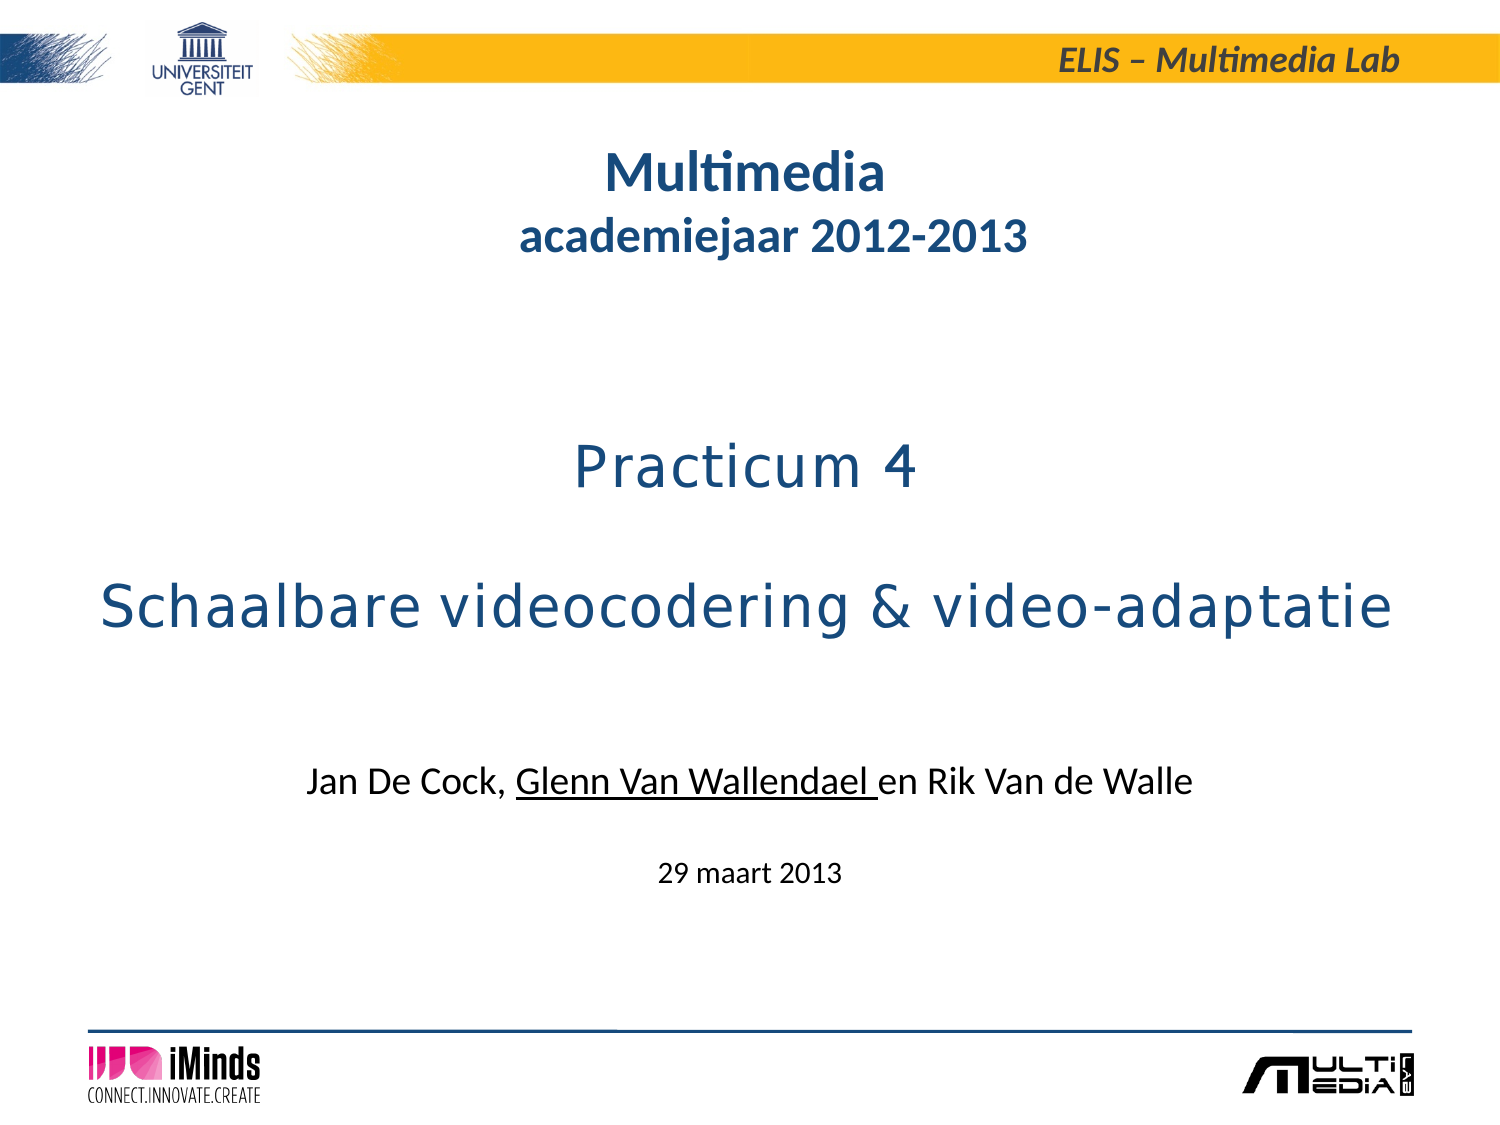

Multimedia
academiejaar 2012-2013
Practicum 4

Schaalbare videocodering & video-adaptatie
Jan De Cock, Glenn Van Wallendael en Rik Van de Walle

29 maart 2013